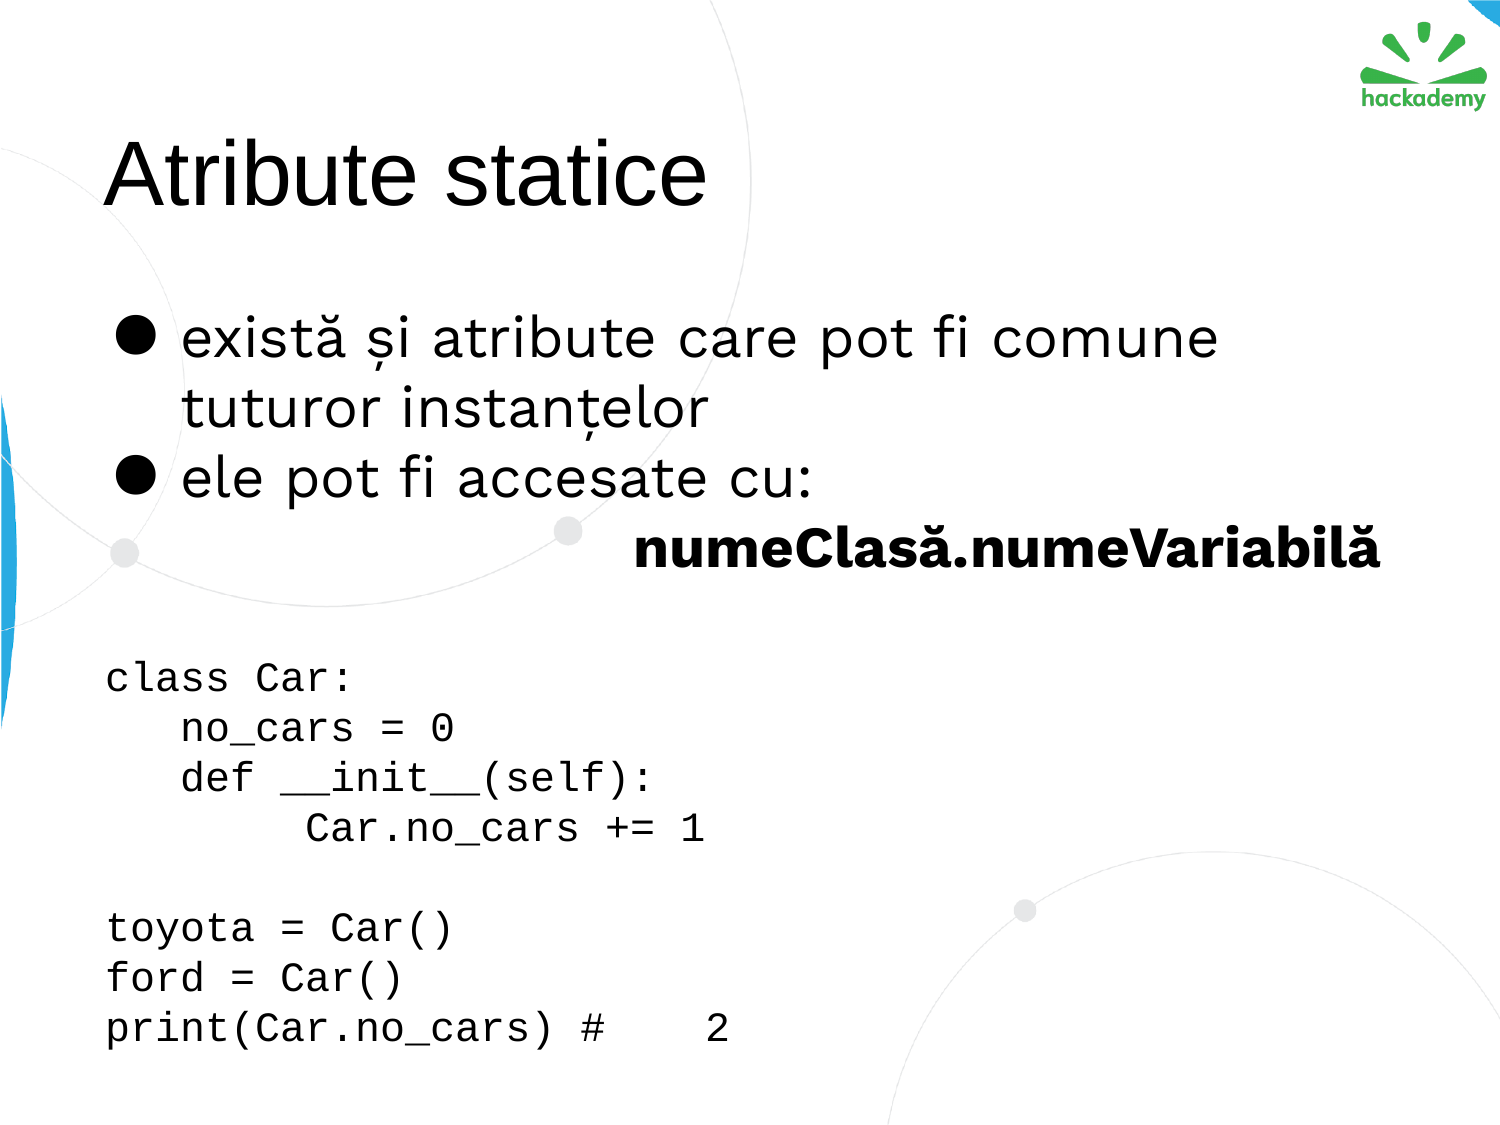

# Atribute statice
există și atribute care pot fi comune tuturor instanțelor
ele pot fi accesate cu:
			    numeClasă.numeVariabilă

class Car:
no_cars = 0
def __init__(self):
        Car.no_cars += 1

toyota = Car()
ford = Car()
print(Car.no_cars) #	2